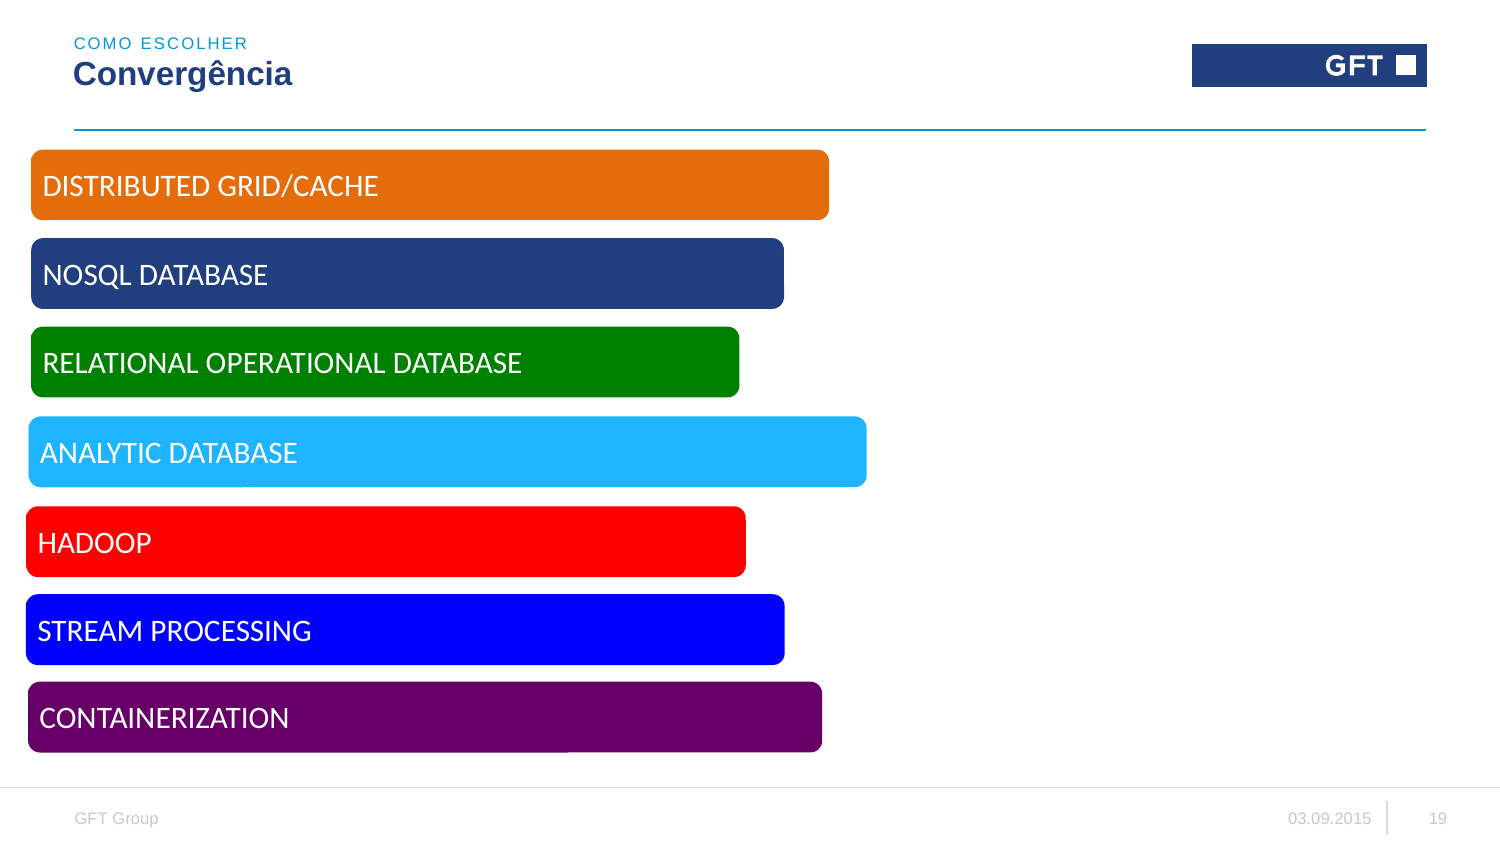

Como escolher
# Convergência

DISTRIBUTED GRID/CACHE

NOSQL DATABASE

RELATIONAL OPERATIONAL DATABASE

ANALYTIC DATABASE

HADOOP

STREAM PROCESSING

CONTAINERIZATION